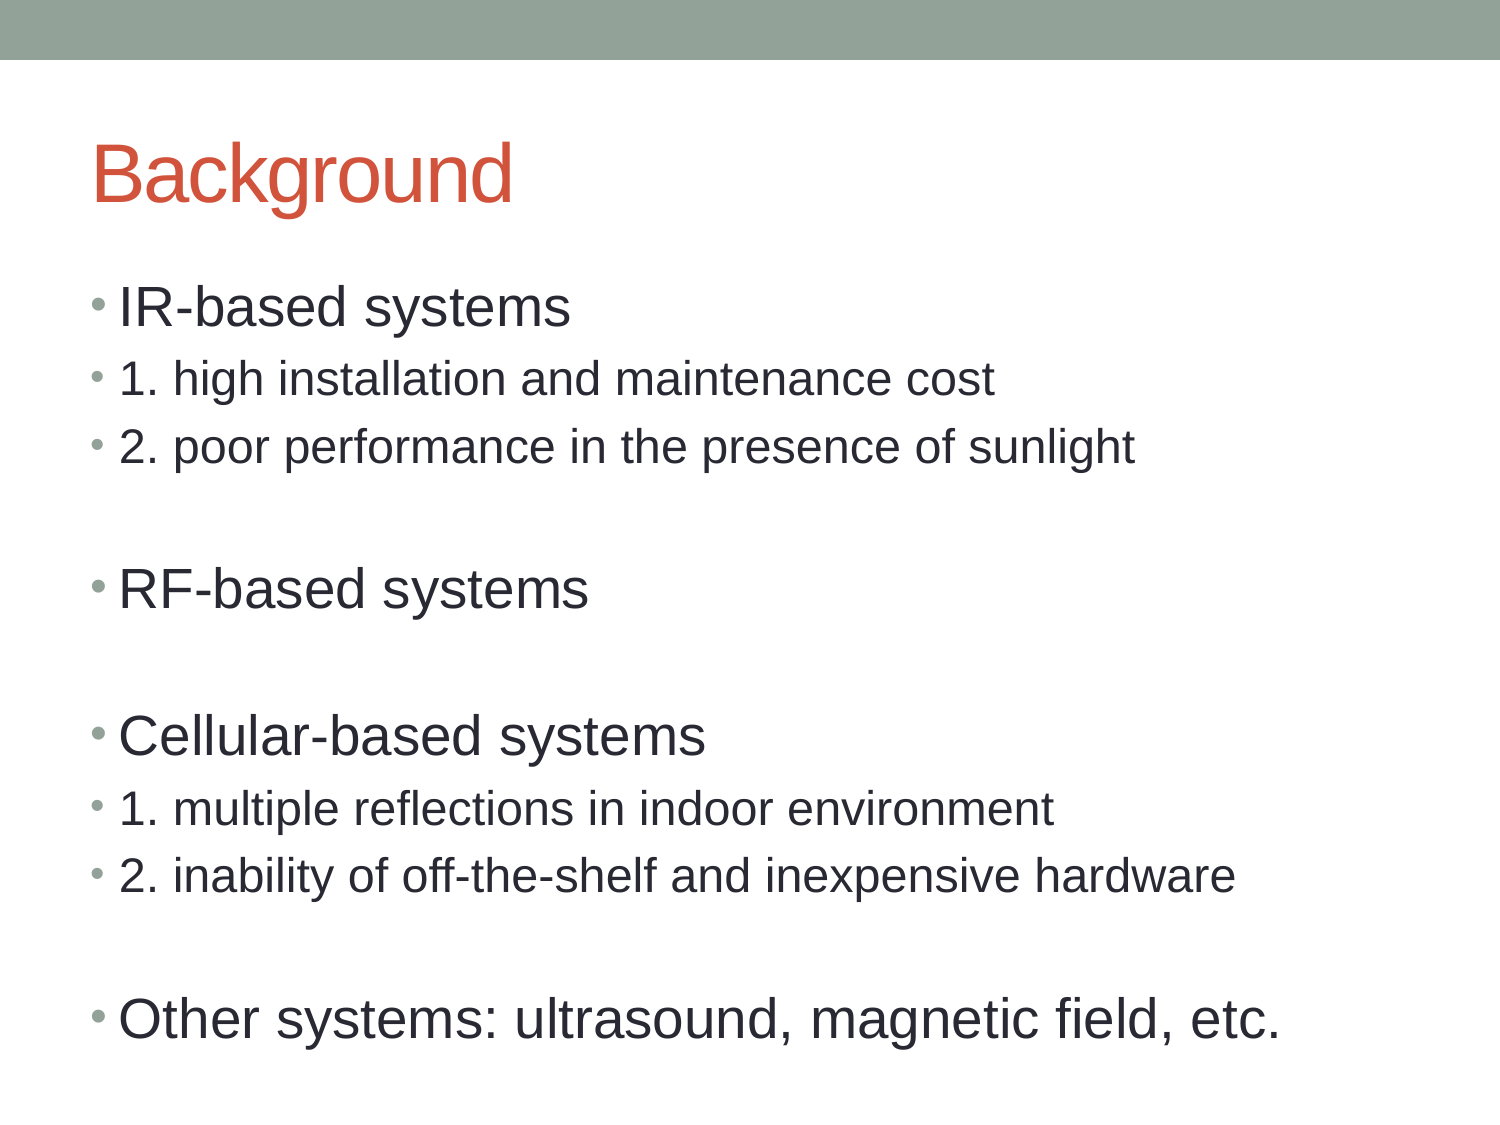

# Background
IR-based systems
1. high installation and maintenance cost
2. poor performance in the presence of sunlight

RF-based systems

Cellular-based systems
1. multiple reflections in indoor environment
2. inability of off-the-shelf and inexpensive hardware

Other systems: ultrasound, magnetic field, etc.